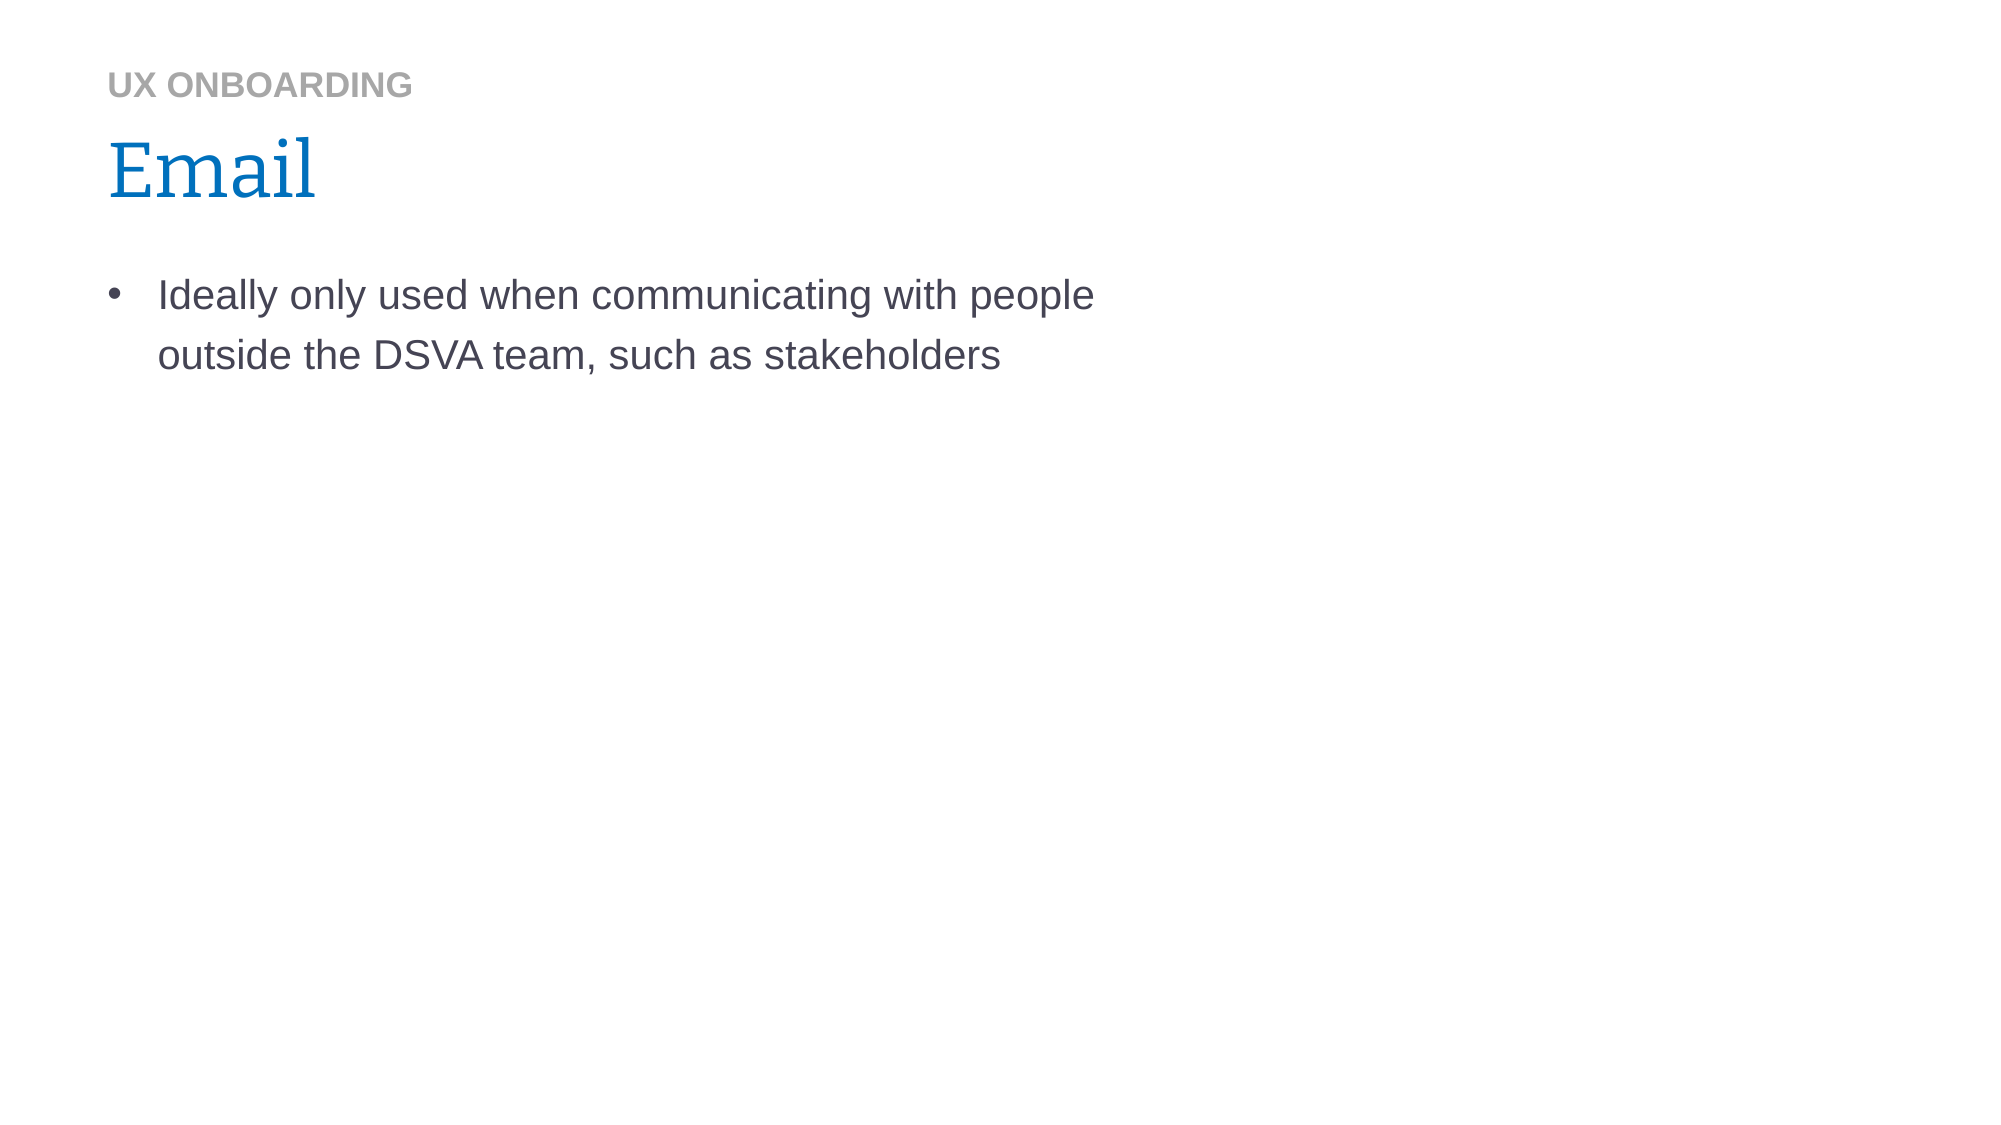

UX ONBOARDING
# Email
Ideally only used when communicating with people outside the DSVA team, such as stakeholders